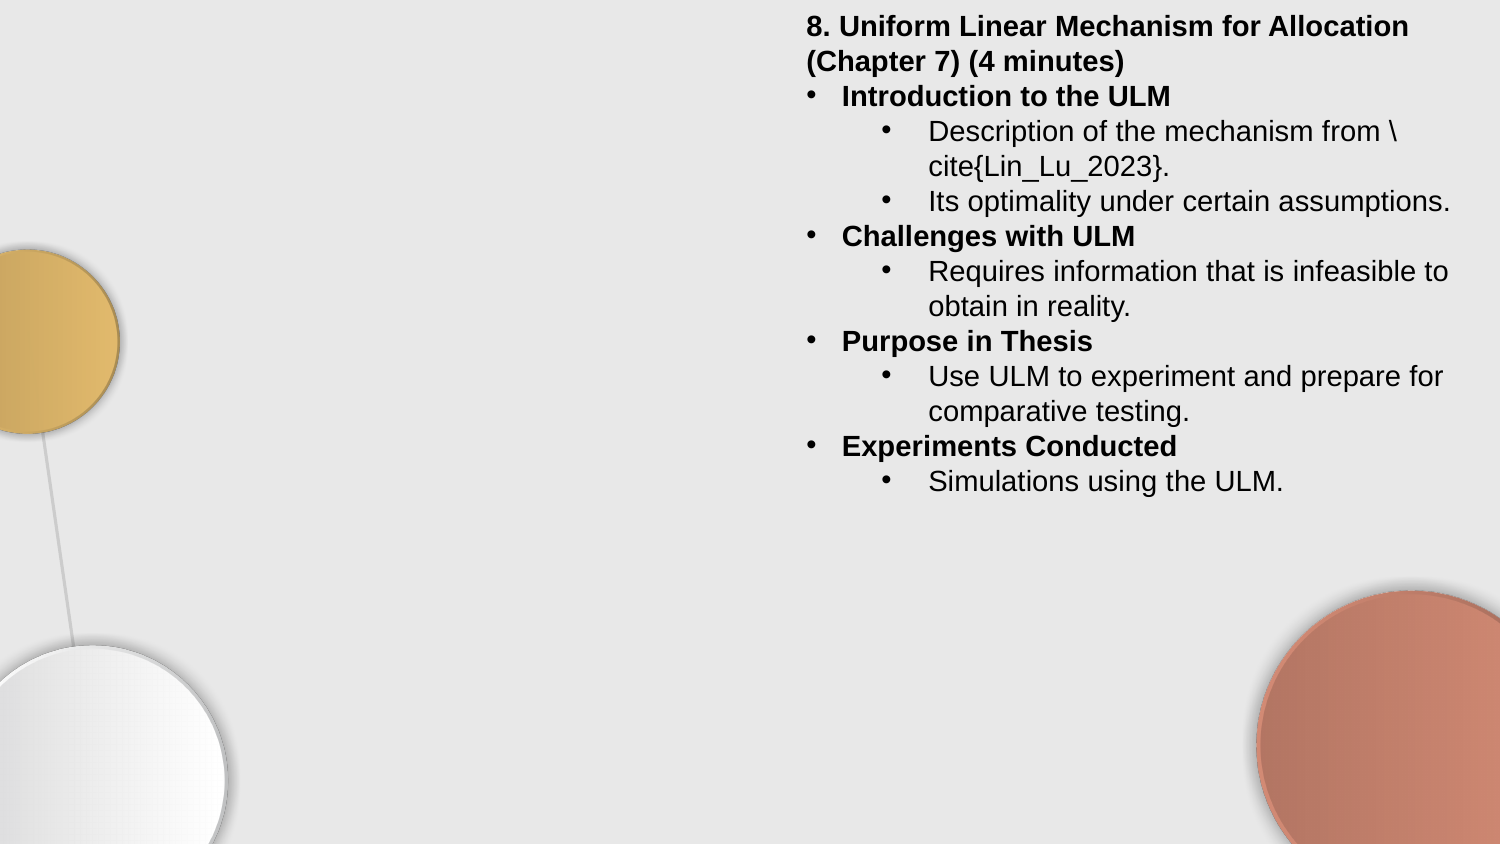

8. Uniform Linear Mechanism for Allocation (Chapter 7) (4 minutes)
Introduction to the ULM
Description of the mechanism from \cite{Lin_Lu_2023}.
Its optimality under certain assumptions.
Challenges with ULM
Requires information that is infeasible to obtain in reality.
Purpose in Thesis
Use ULM to experiment and prepare for comparative testing.
Experiments Conducted
Simulations using the ULM.

#